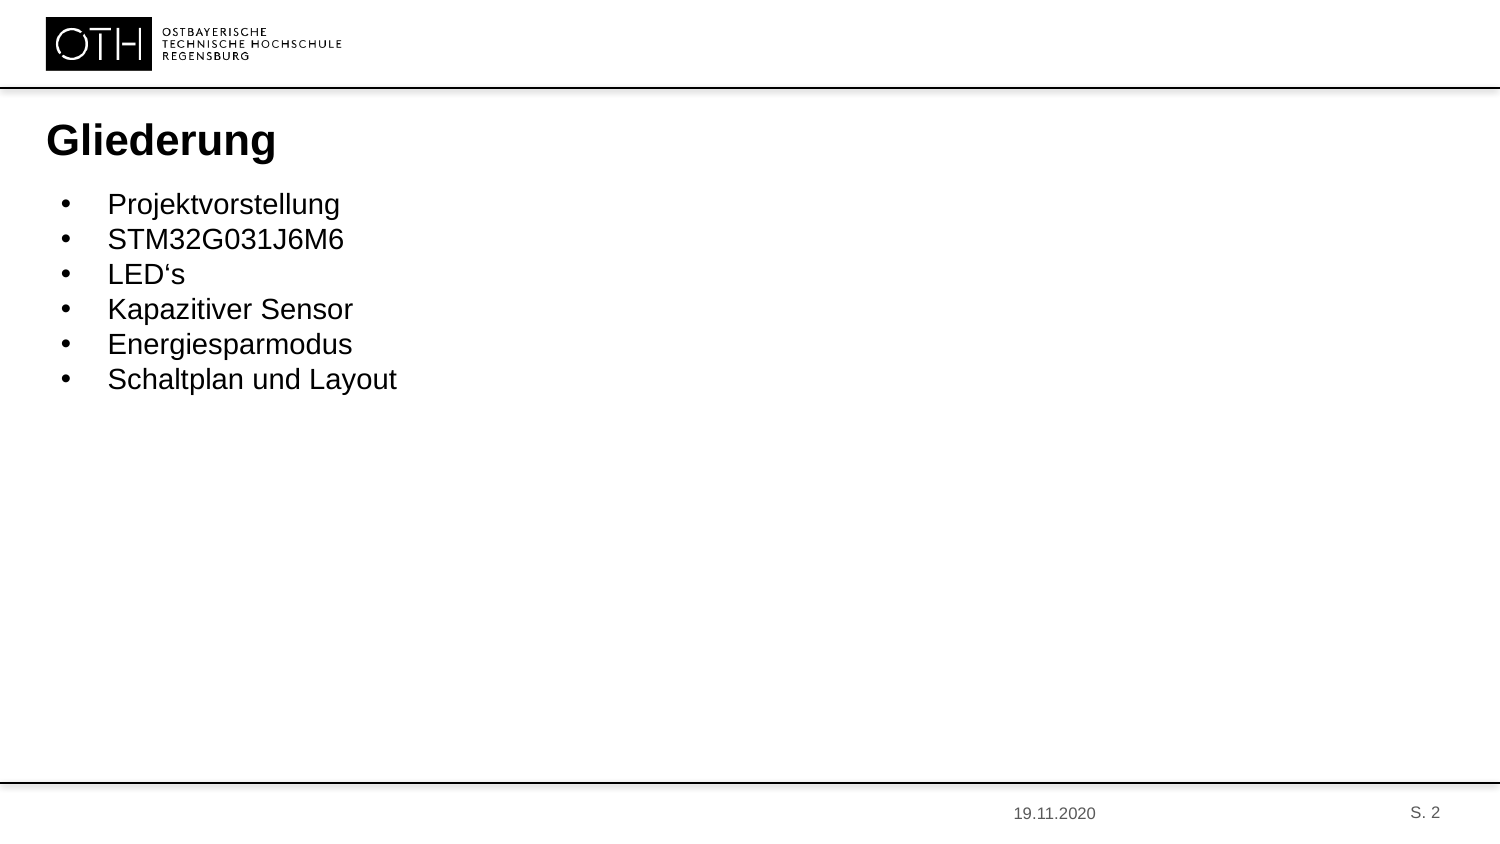

#
Gliederung
Projektvorstellung
STM32G031J6M6
LED‘s
Kapazitiver Sensor
Energiesparmodus
Schaltplan und Layout

S. 2
19.11.2020